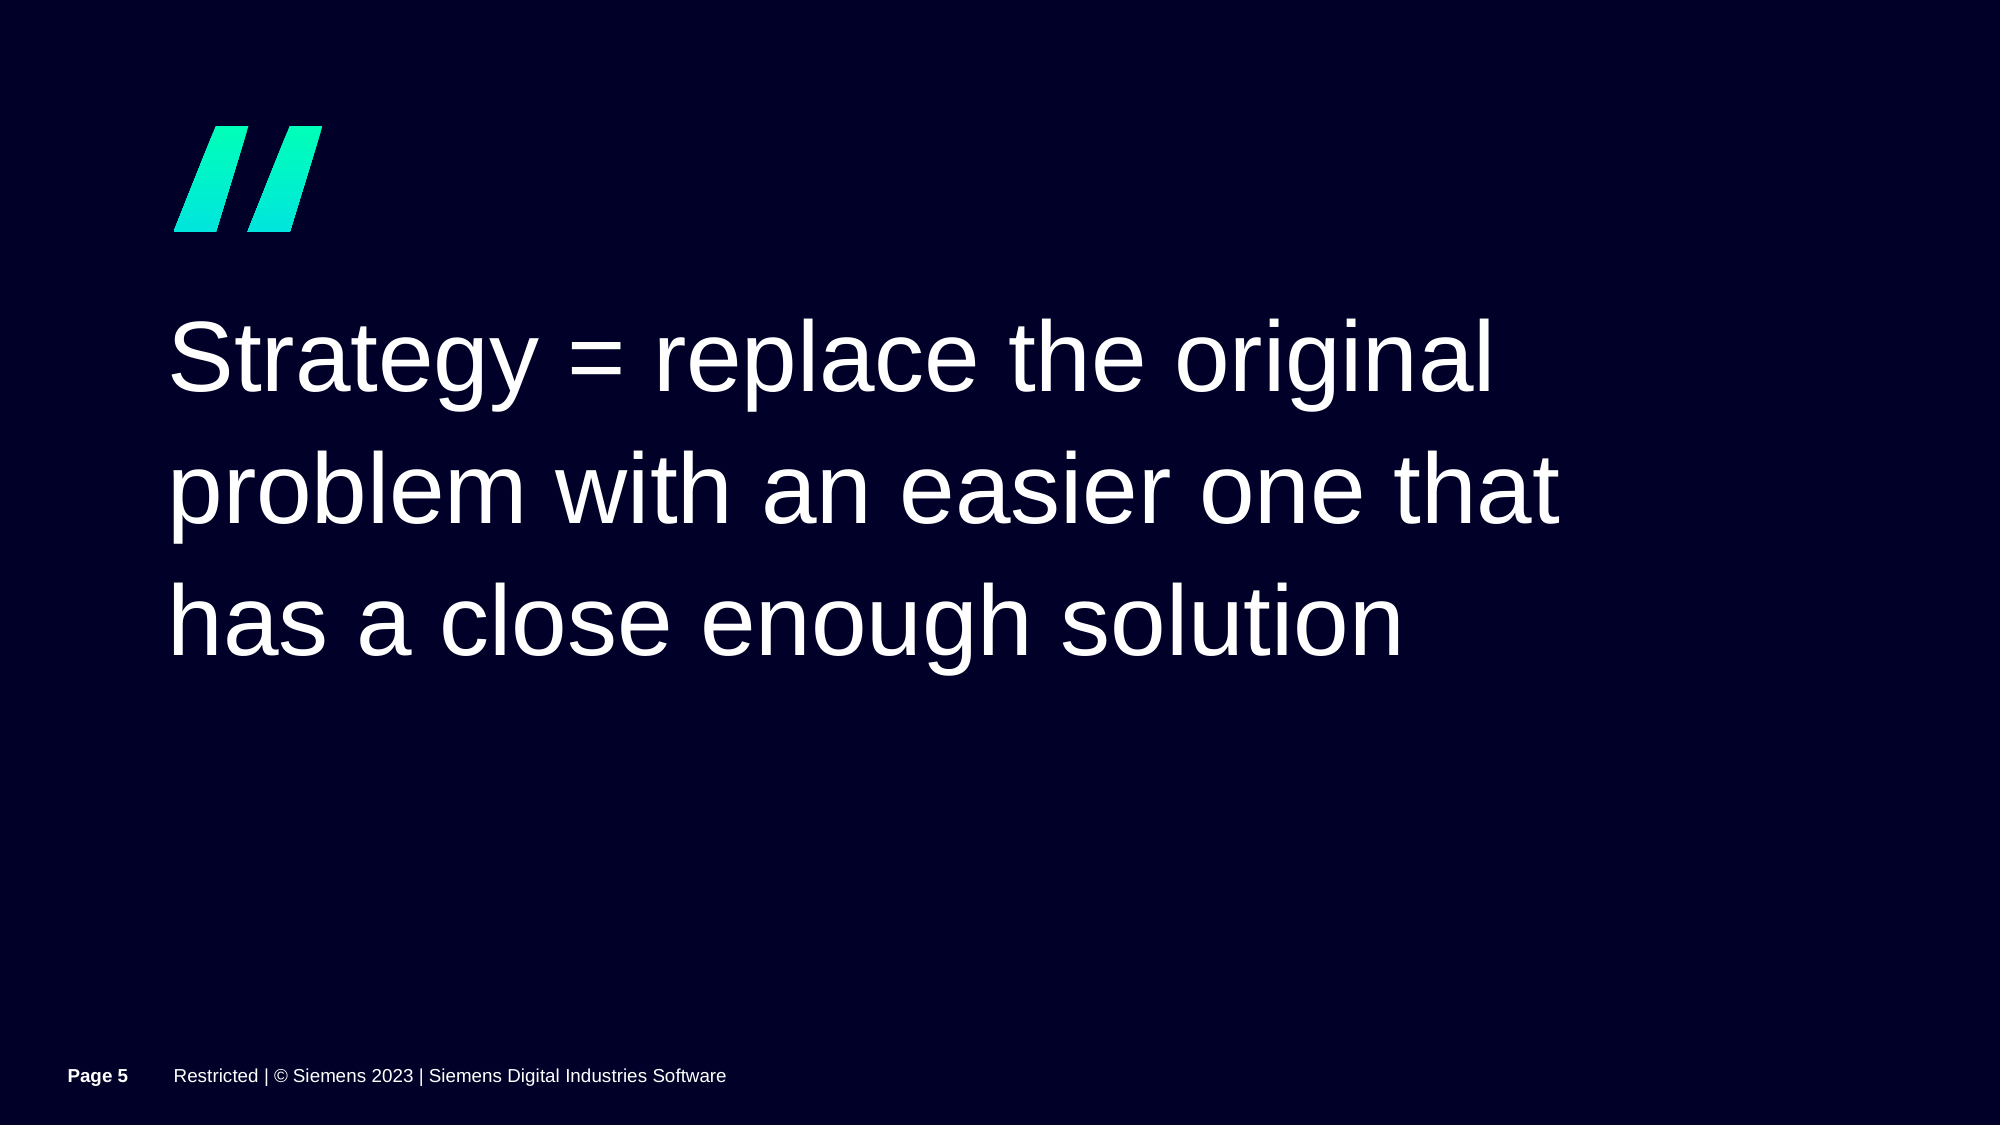

# General strategy
Strategy = replace the original problem with an easier one that has a close enough solution
Page 5
Restricted | © Siemens 2023 | Siemens Digital Industries Software